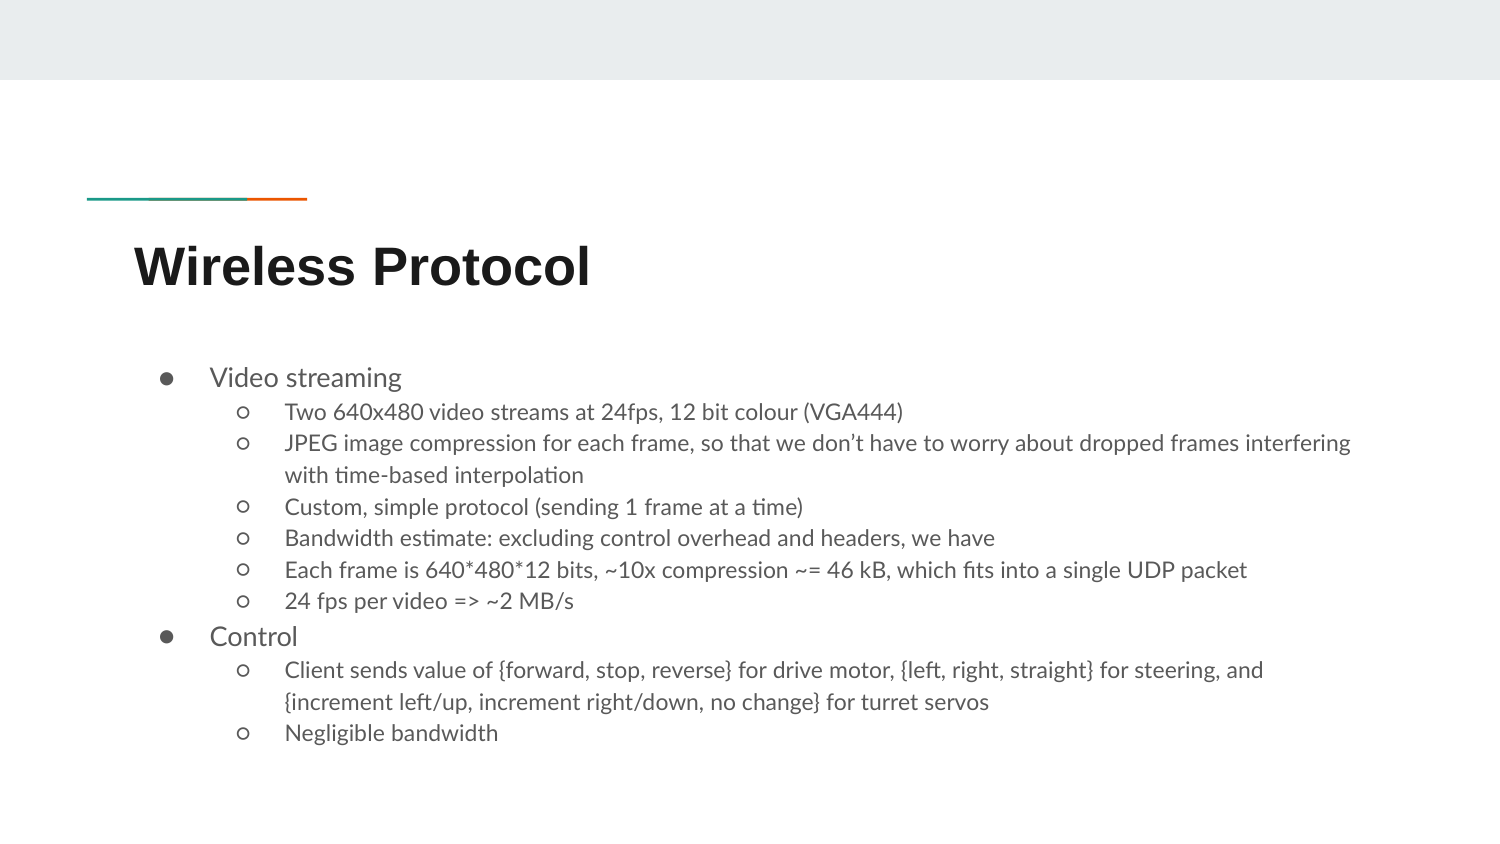

# Wireless Protocol
Video streaming
Two 640x480 video streams at 24fps, 12 bit colour (VGA444)
JPEG image compression for each frame, so that we don’t have to worry about dropped frames interfering with time-based interpolation
Custom, simple protocol (sending 1 frame at a time)
Bandwidth estimate: excluding control overhead and headers, we have
Each frame is 640*480*12 bits, ~10x compression ~= 46 kB, which fits into a single UDP packet
24 fps per video => ~2 MB/s
Control
Client sends value of {forward, stop, reverse} for drive motor, {left, right, straight} for steering, and {increment left/up, increment right/down, no change} for turret servos
Negligible bandwidth